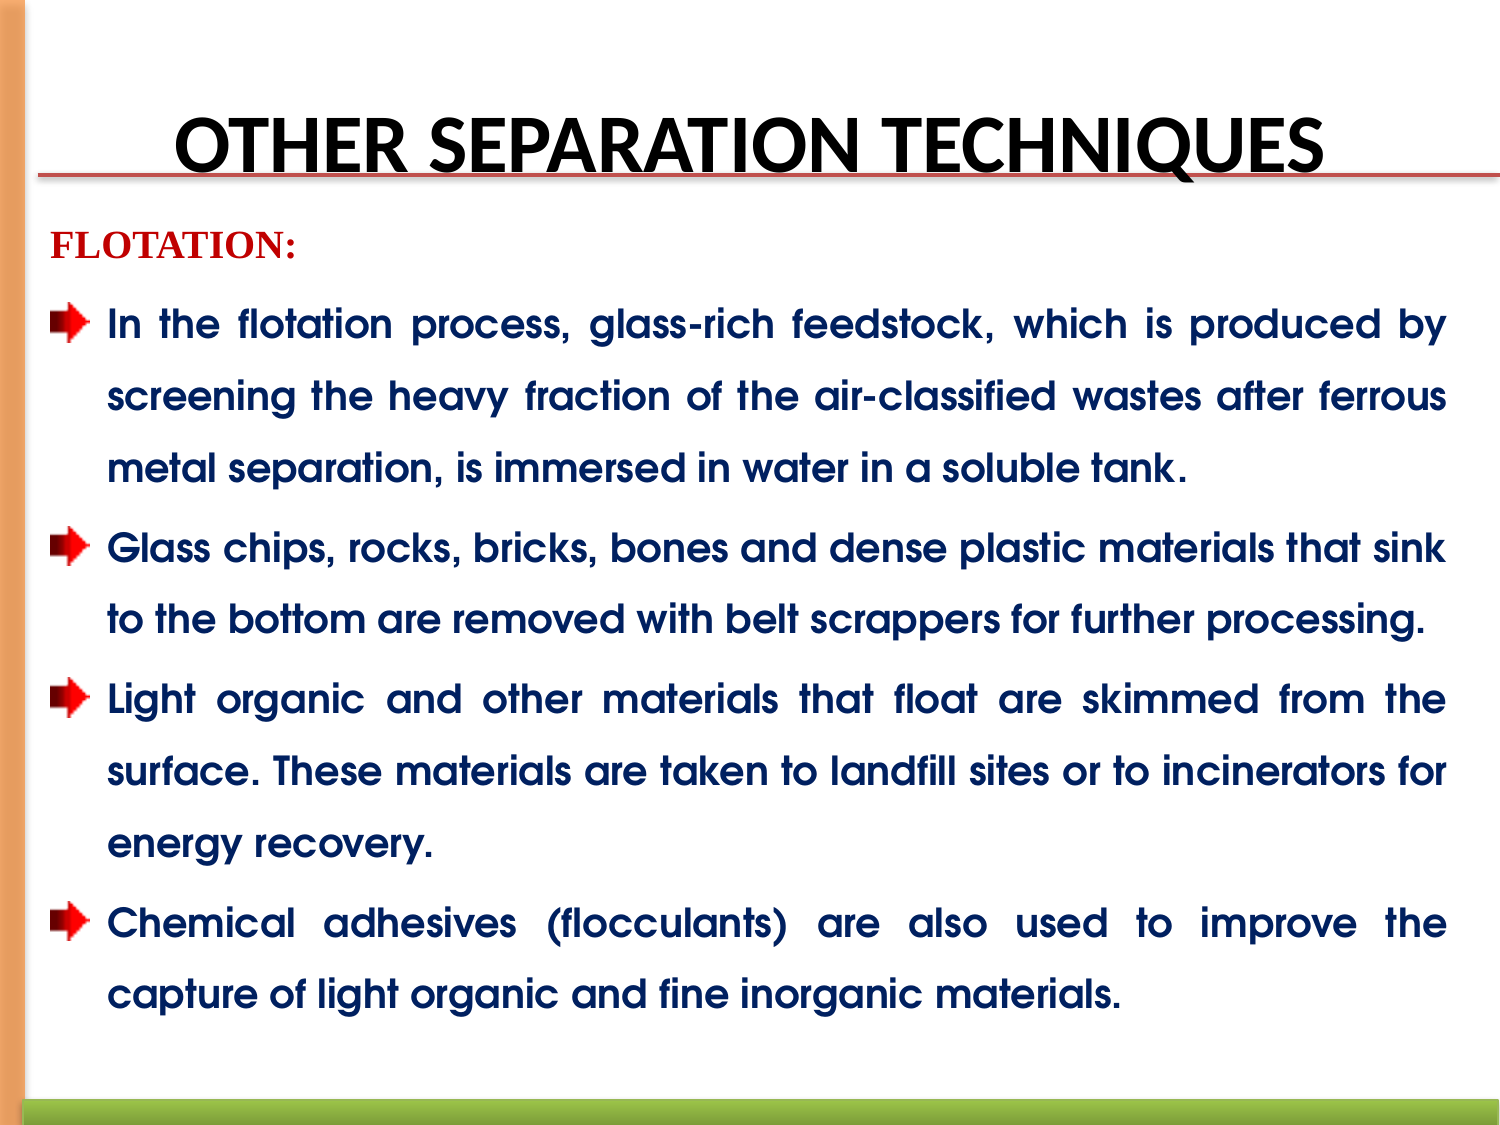

# OTHER SEPARATION TECHNIQUES
FLOTATION:
In the flotation process, glass-rich feedstock, which is produced by screening the heavy fraction of the air-classified wastes after ferrous metal separation, is immersed in water in a soluble tank.
Glass chips, rocks, bricks, bones and dense plastic materials that sink to the bottom are removed with belt scrappers for further processing.
Light organic and other materials that float are skimmed from the surface. These materials are taken to landfill sites or to incinerators for energy recovery.
Chemical adhesives (flocculants) are also used to improve the capture of light organic and fine inorganic materials.